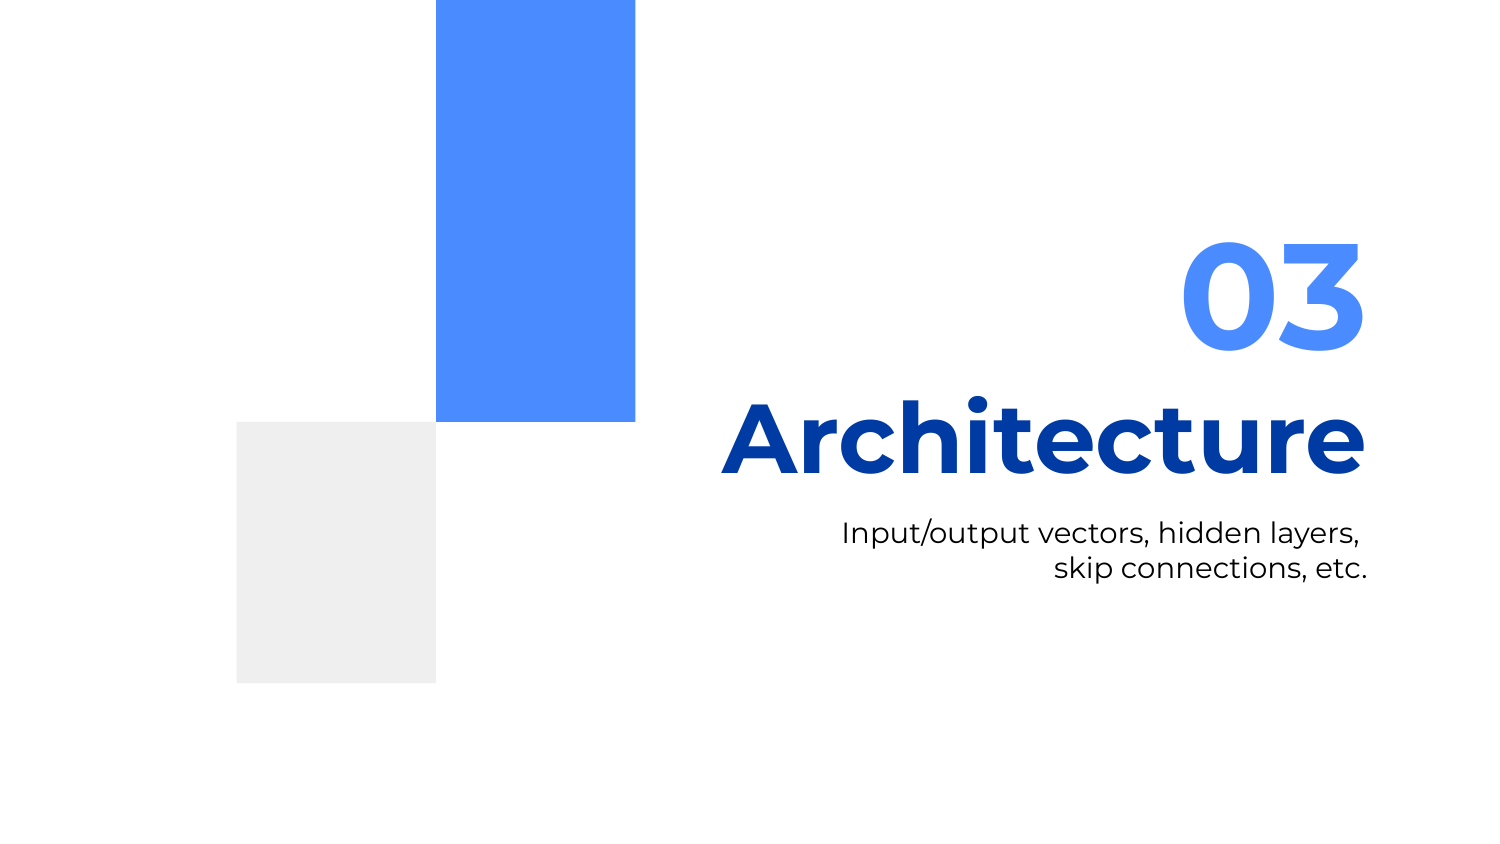

03
# Architecture
Input/output vectors, hidden layers,
skip connections, etc.